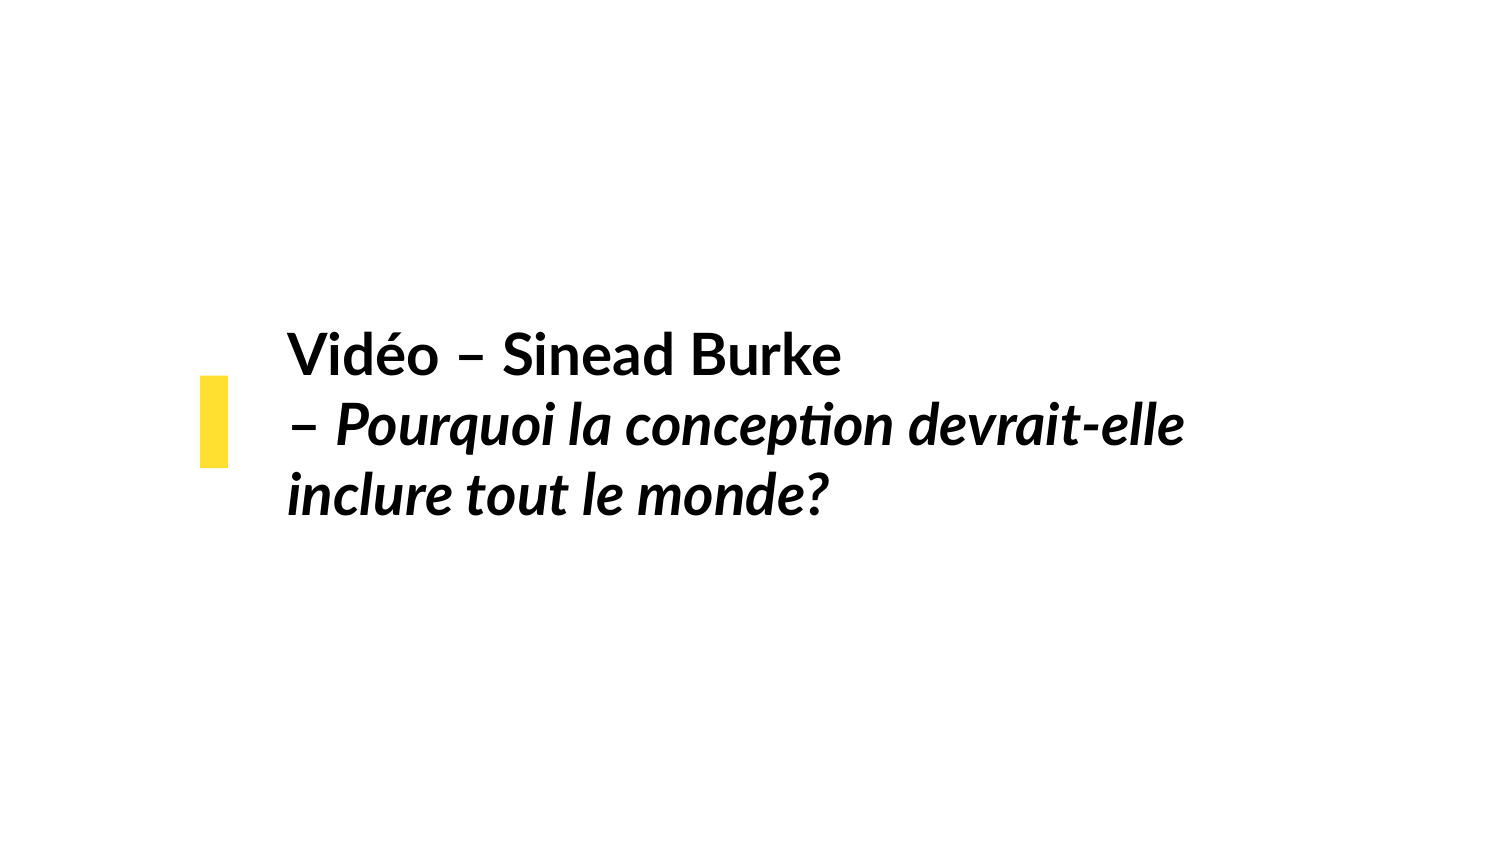

# Vidéo – Sinead Burke – Pourquoi la conception devrait-elle inclure tout le monde?